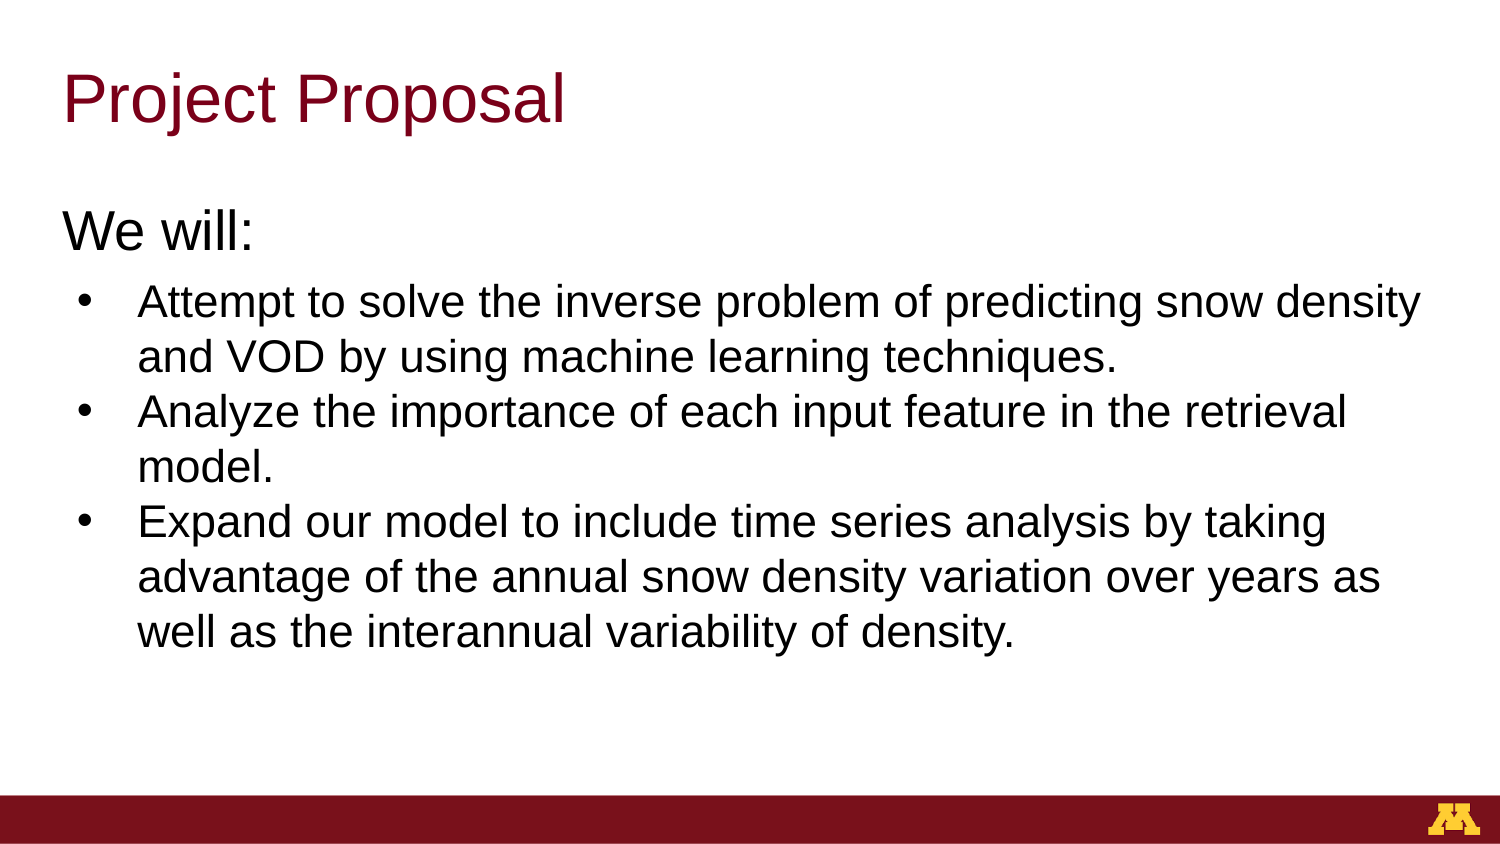

# Project Proposal
We will:
Attempt to solve the inverse problem of predicting snow density and VOD by using machine learning techniques.
Analyze the importance of each input feature in the retrieval model.
Expand our model to include time series analysis by taking advantage of the annual snow density variation over years as well as the interannual variability of density.